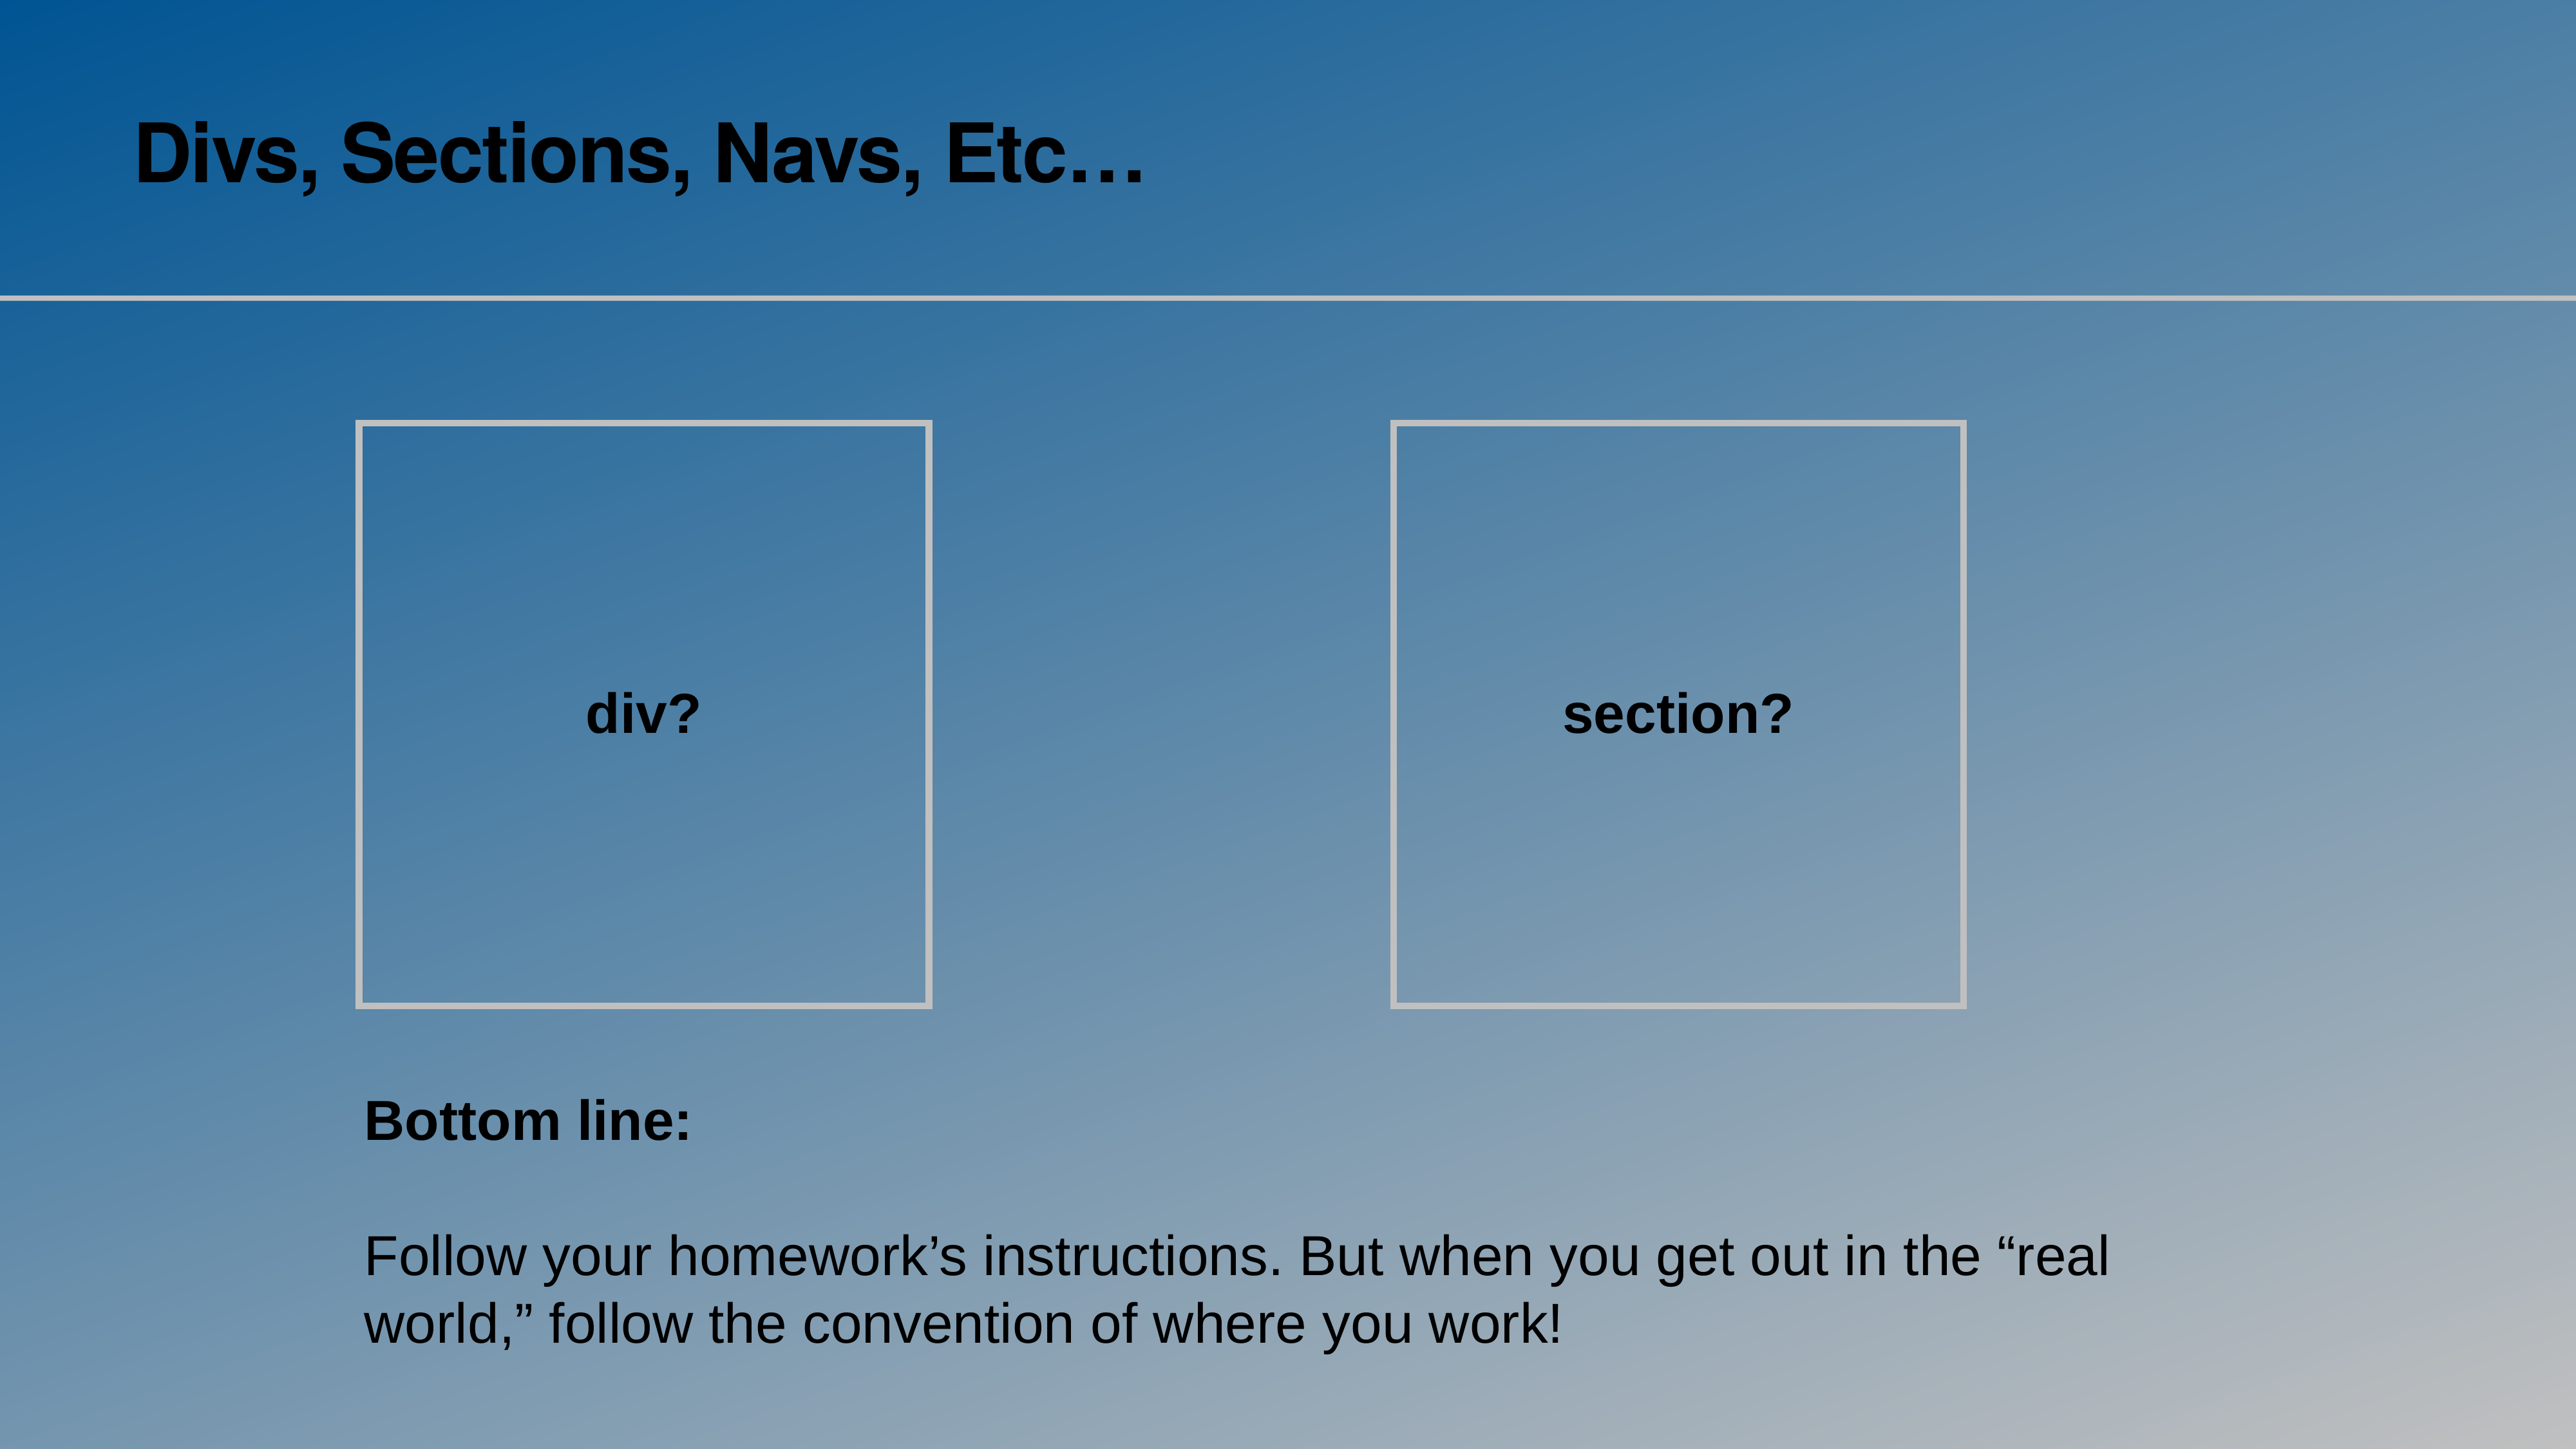

# Divs, Sections, Navs, Etc…
div?

section?

Bottom line:

Follow your homework’s instructions. But when you get out in the “real world,” follow the convention of where you work!